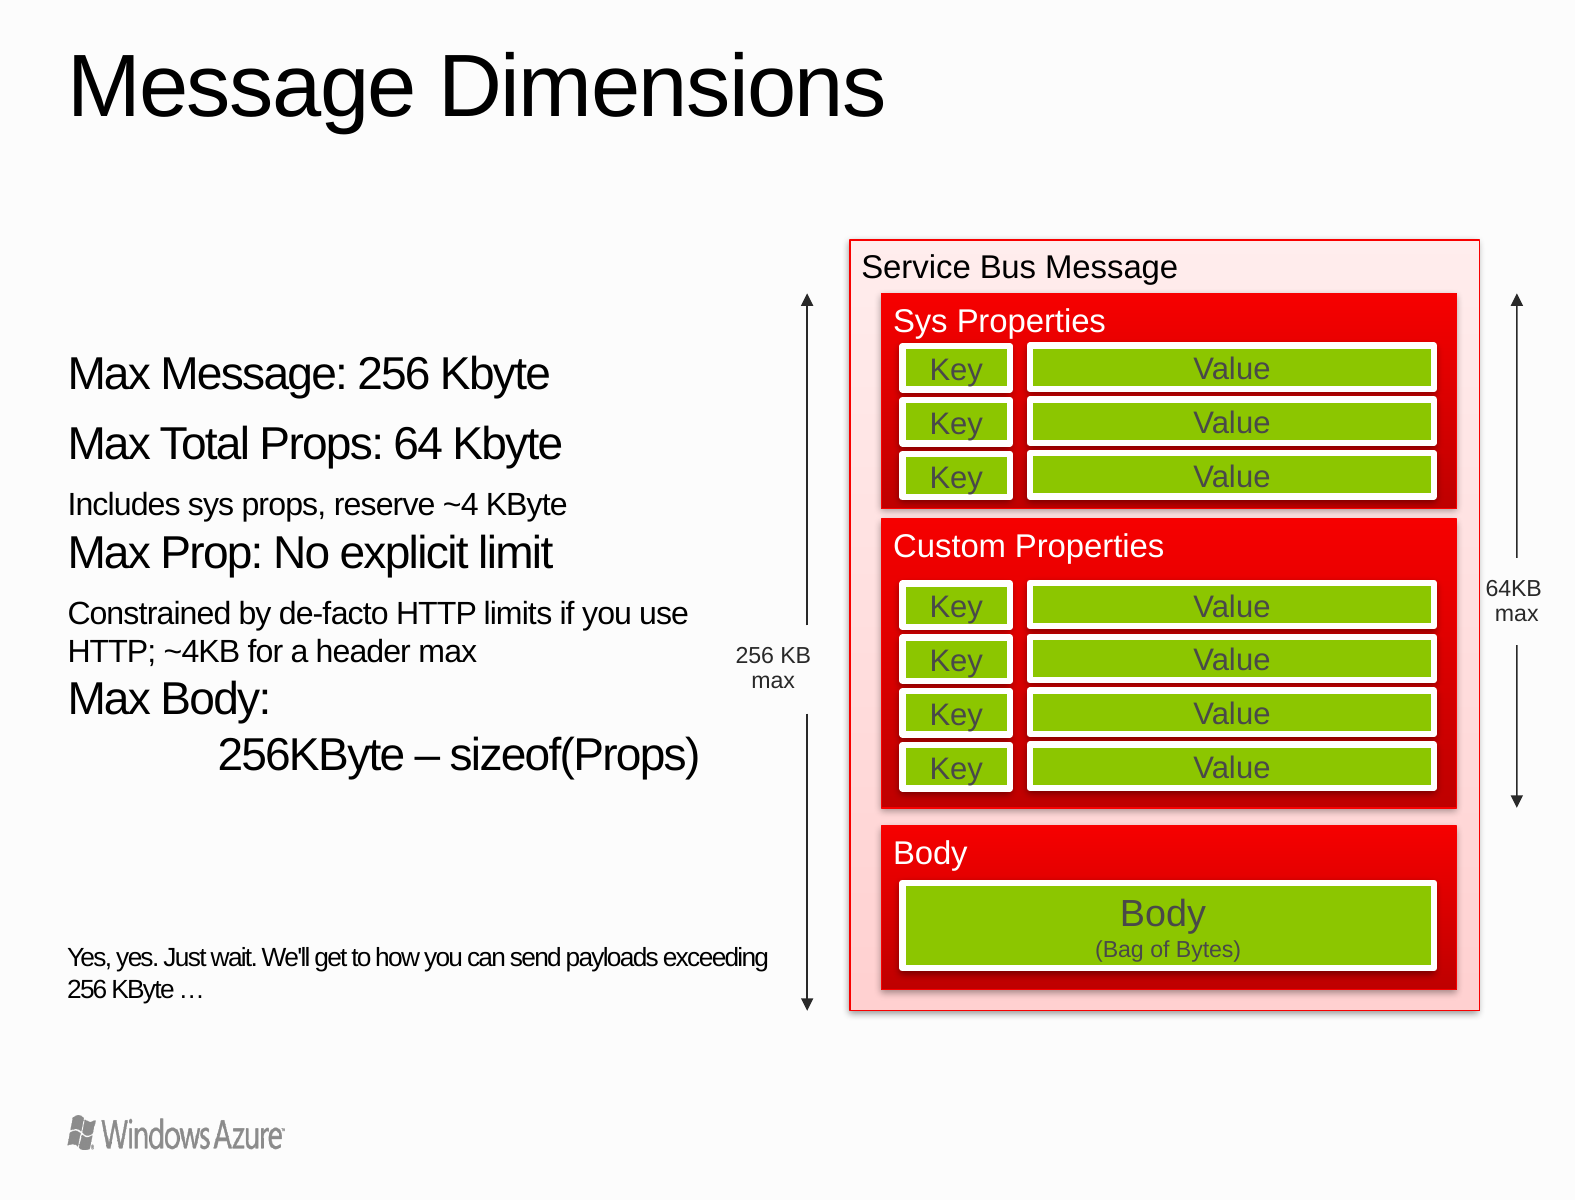

# Message Dimensions
Service Bus Message
Sys Properties
Max Message: 256 Kbyte
Max Total Props: 64 Kbyte
Includes sys props, reserve ~4 KByte
Max Prop: No explicit limit
Constrained by de-facto HTTP limits if you use HTTP; ~4KB for a header max
Max Body:
	256KByte – sizeof(Props)

Yes, yes. Just wait. We'll get to how you can send payloads exceeding 256 KByte …
Value
Key
Value
Key
Value
Key
Custom Properties
64KB
max
Value
Key
Value
Key
Value
Key
Value
Key
256 KB
max
Body
Body
(Bag of Bytes)